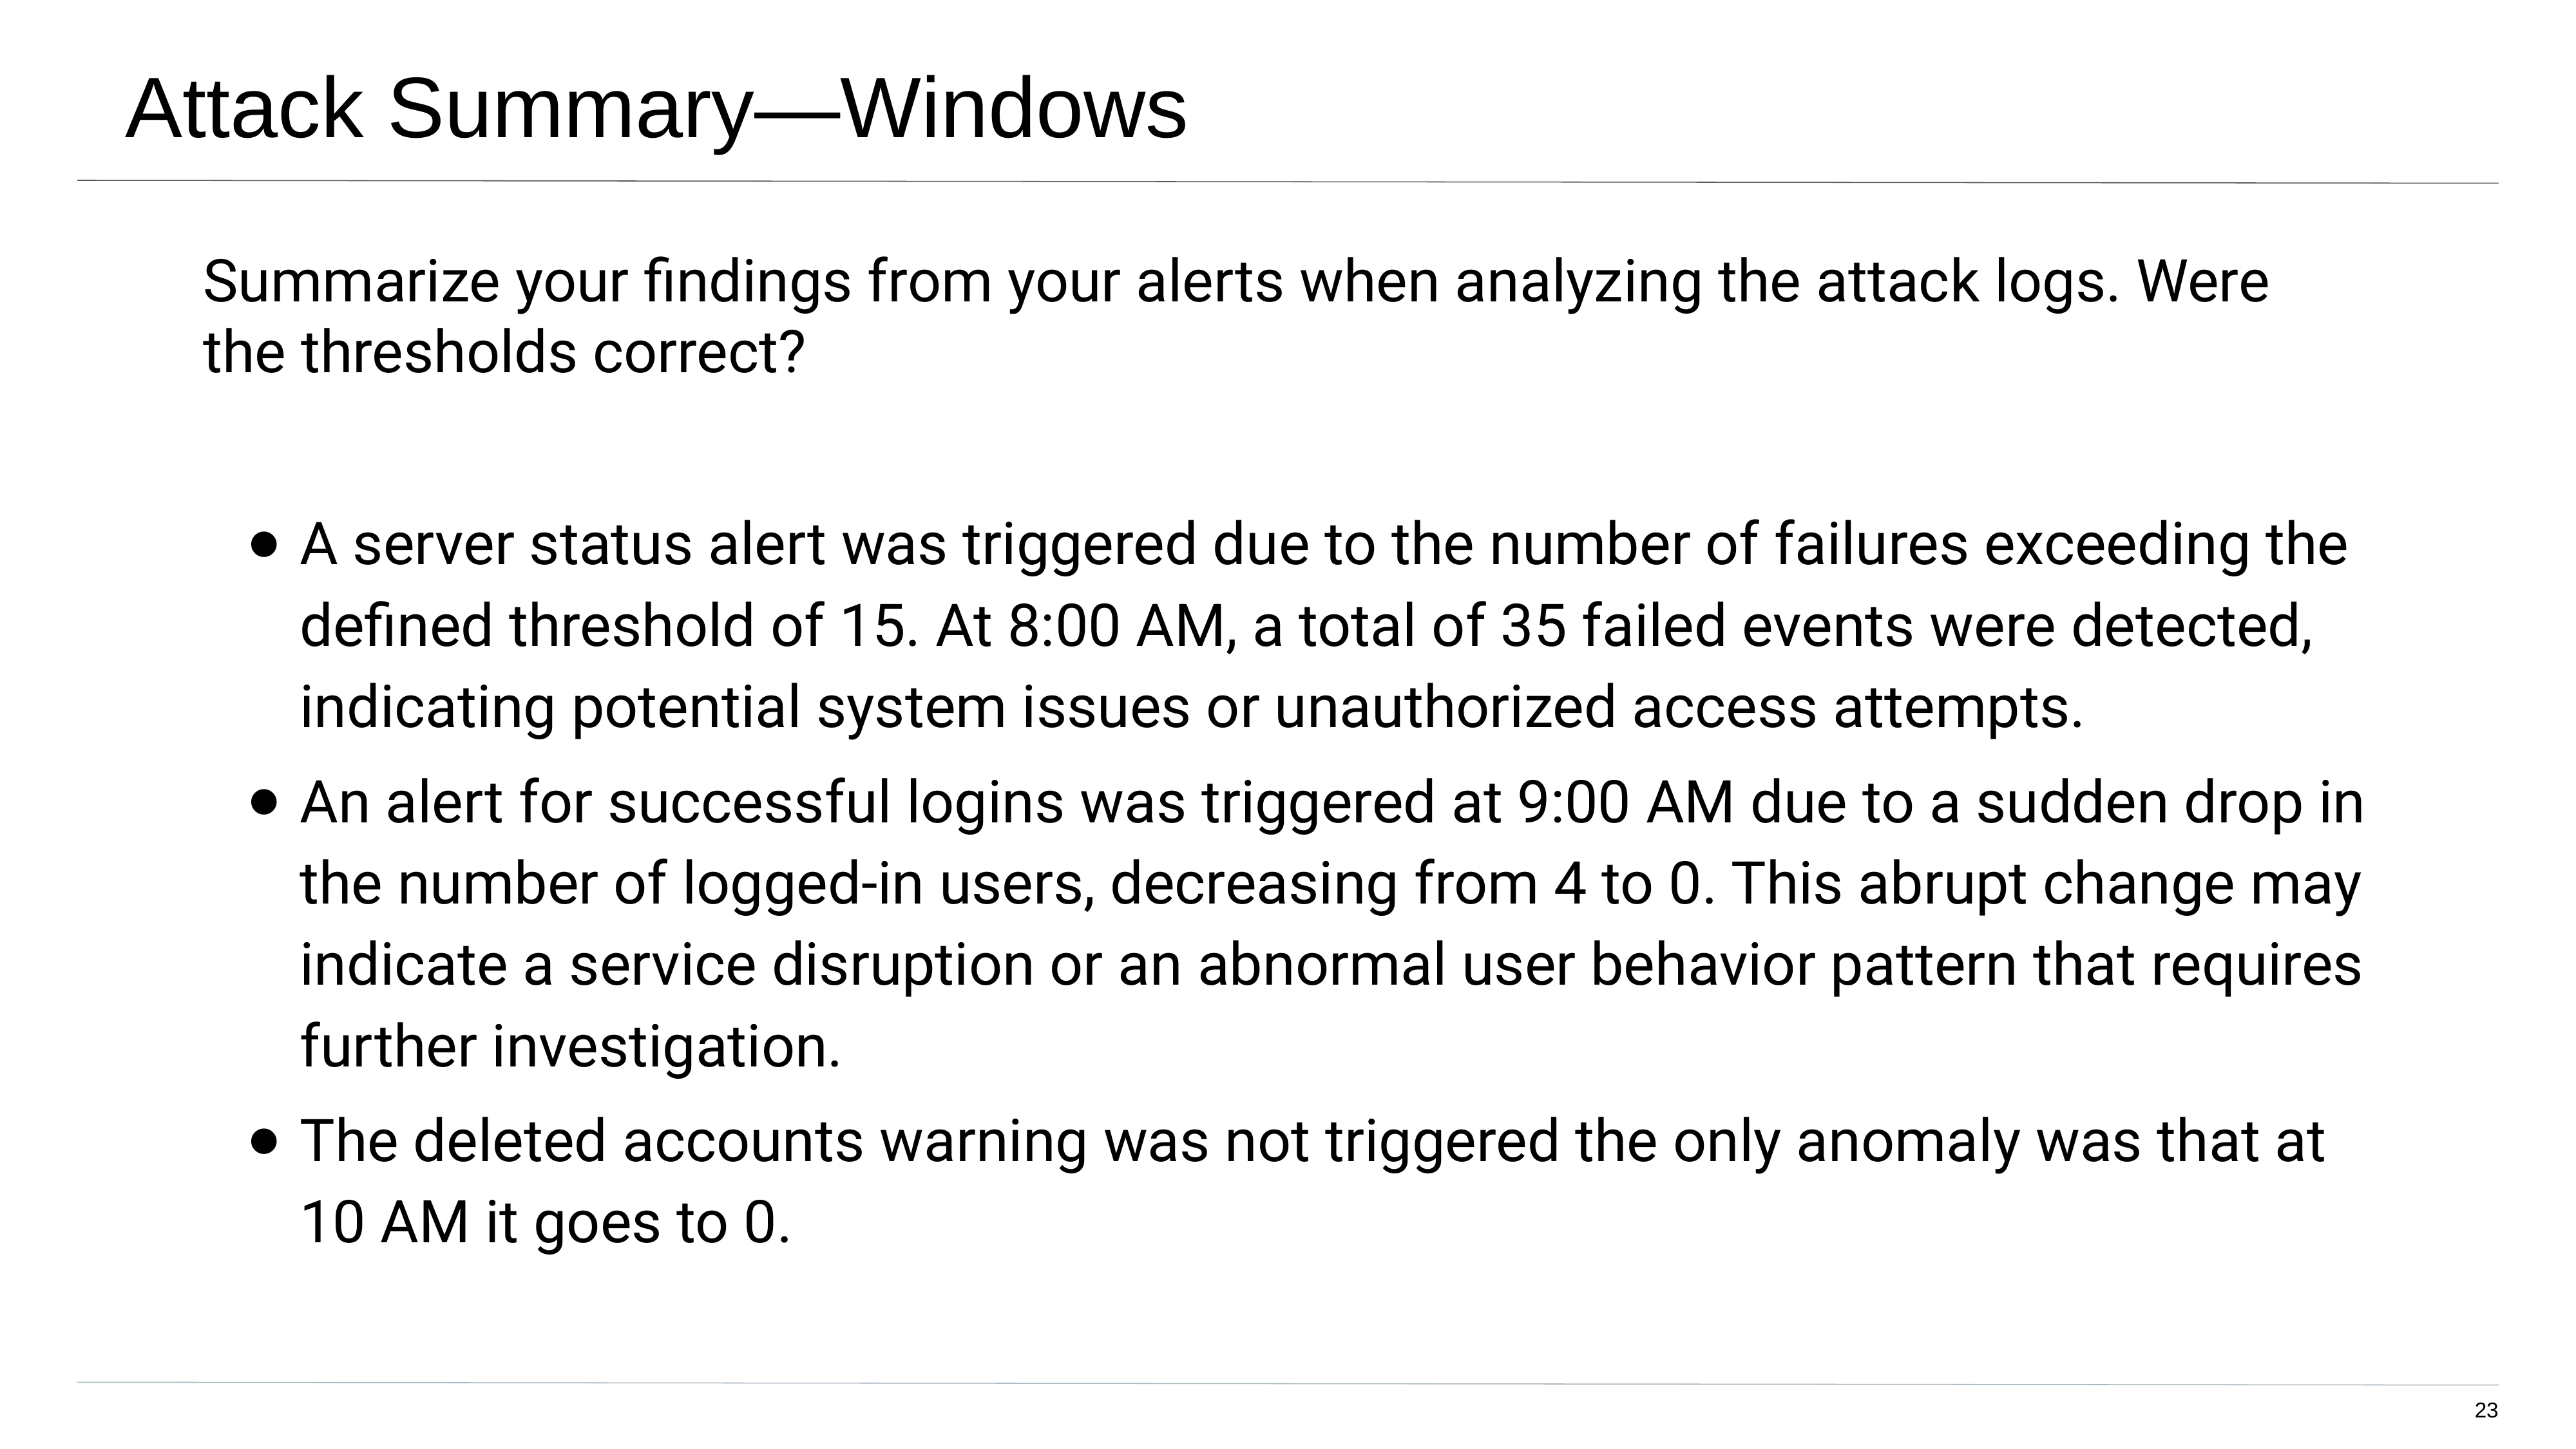

# Attack Summary—Windows
Summarize your findings from your alerts when analyzing the attack logs. Were the thresholds correct?

A server status alert was triggered due to the number of failures exceeding the defined threshold of 15. At 8:00 AM, a total of 35 failed events were detected, indicating potential system issues or unauthorized access attempts.
An alert for successful logins was triggered at 9:00 AM due to a sudden drop in the number of logged-in users, decreasing from 4 to 0. This abrupt change may indicate a service disruption or an abnormal user behavior pattern that requires further investigation.
The deleted accounts warning was not triggered the only anomaly was that at 10 AM it goes to 0.

23